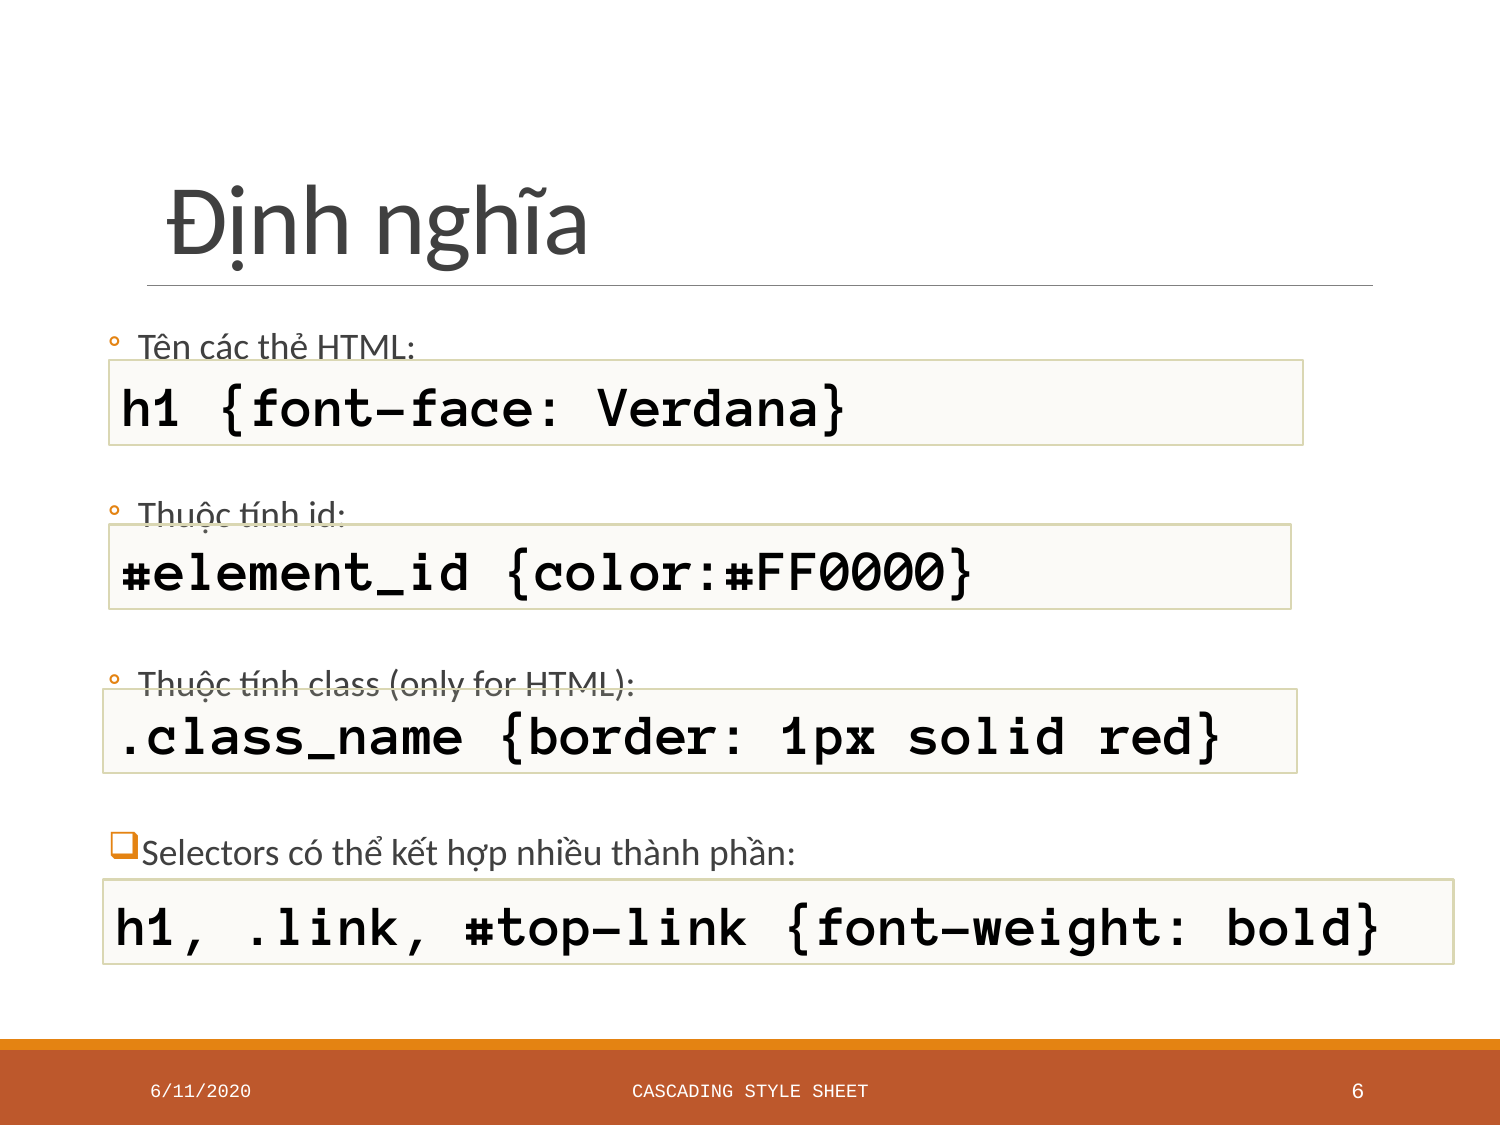

# Định nghĩa
Tên các thẻ HTML:
Thuộc tính id:
Thuộc tính class (only for HTML):
Selectors có thể kết hợp nhiều thành phần:

h1 {font-face: Verdana}
#element_id {color:#FF0000}
.class_name {border: 1px solid red}
h1, .link, #top-link {font-weight: bold}
6/11/2020
Cascading Style Sheet
6